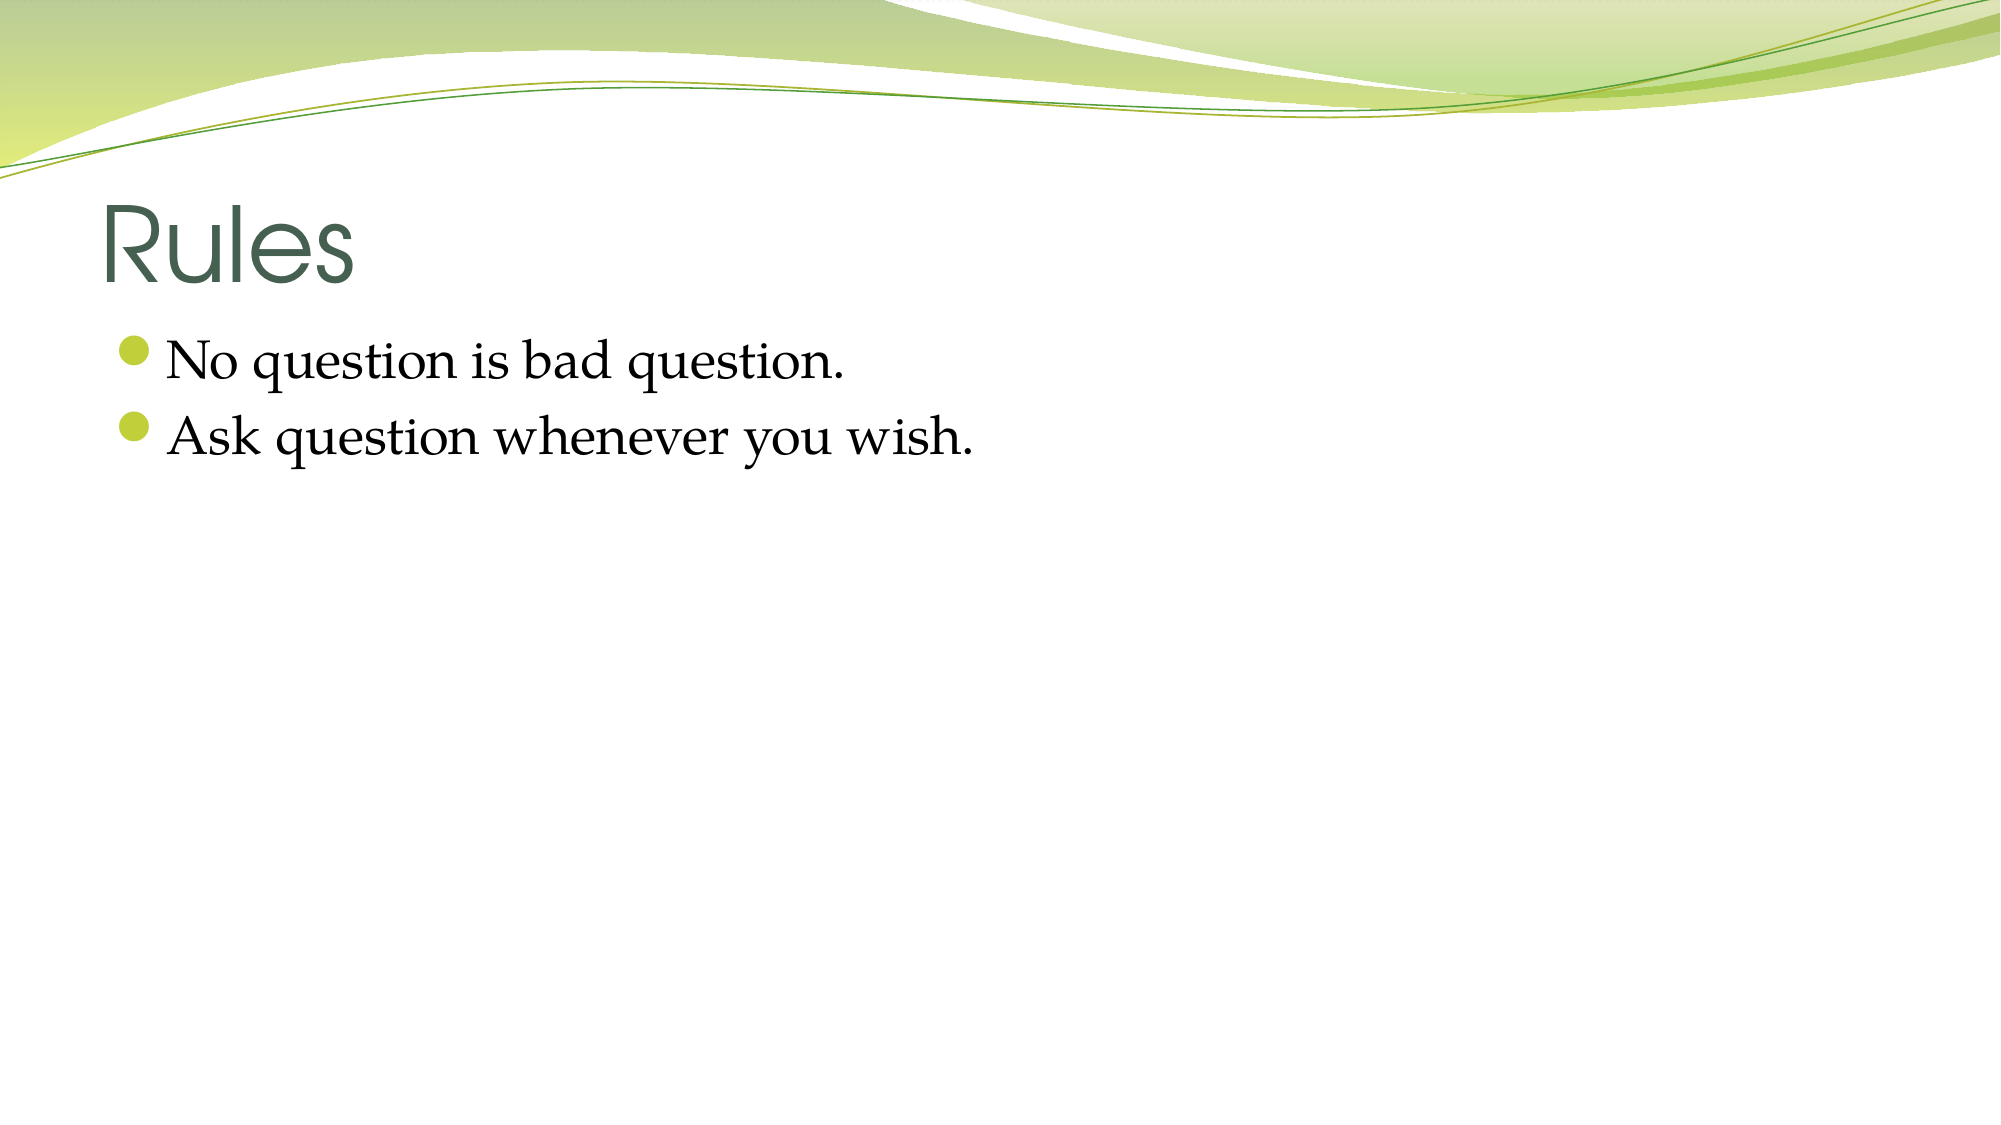

# Rules
No question is bad question.
Ask question whenever you wish.